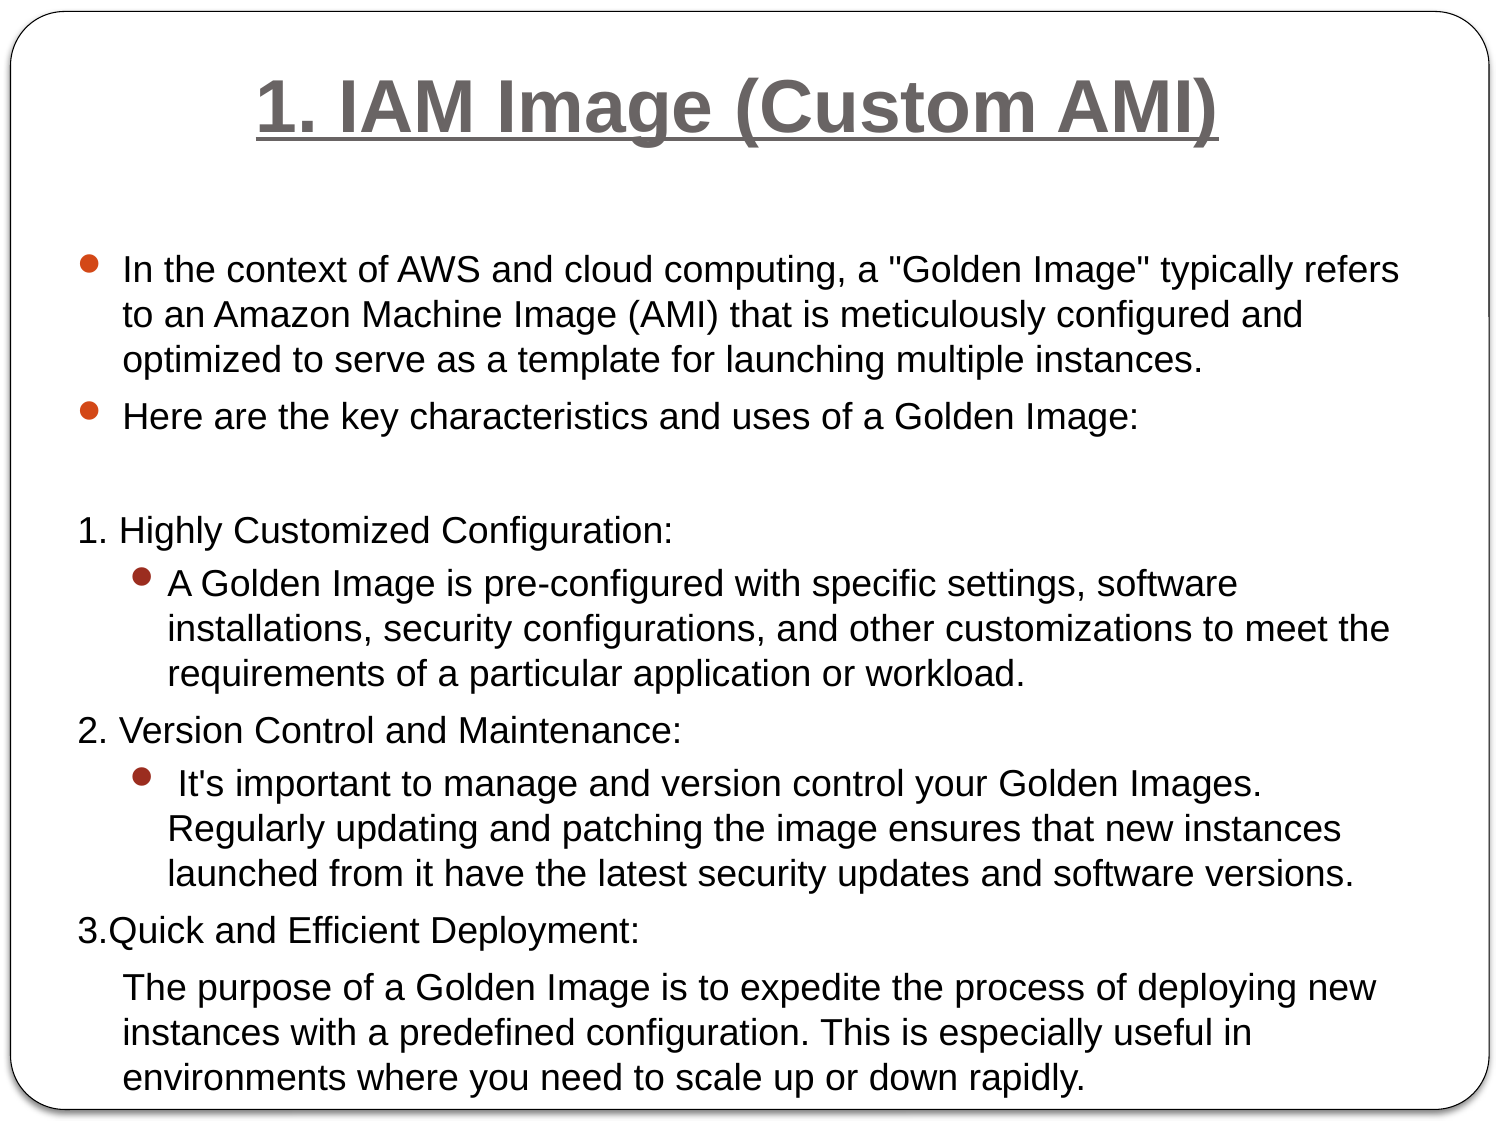

# 1. IAM Image (Custom AMI)
In the context of AWS and cloud computing, a "Golden Image" typically refers to an Amazon Machine Image (AMI) that is meticulously configured and optimized to serve as a template for launching multiple instances.
Here are the key characteristics and uses of a Golden Image:

1. Highly Customized Configuration:
A Golden Image is pre-configured with specific settings, software installations, security configurations, and other customizations to meet the requirements of a particular application or workload.
2. Version Control and Maintenance:
 It's important to manage and version control your Golden Images. Regularly updating and patching the image ensures that new instances launched from it have the latest security updates and software versions.
3.Quick and Efficient Deployment:
	The purpose of a Golden Image is to expedite the process of deploying new instances with a predefined configuration. This is especially useful in environments where you need to scale up or down rapidly.